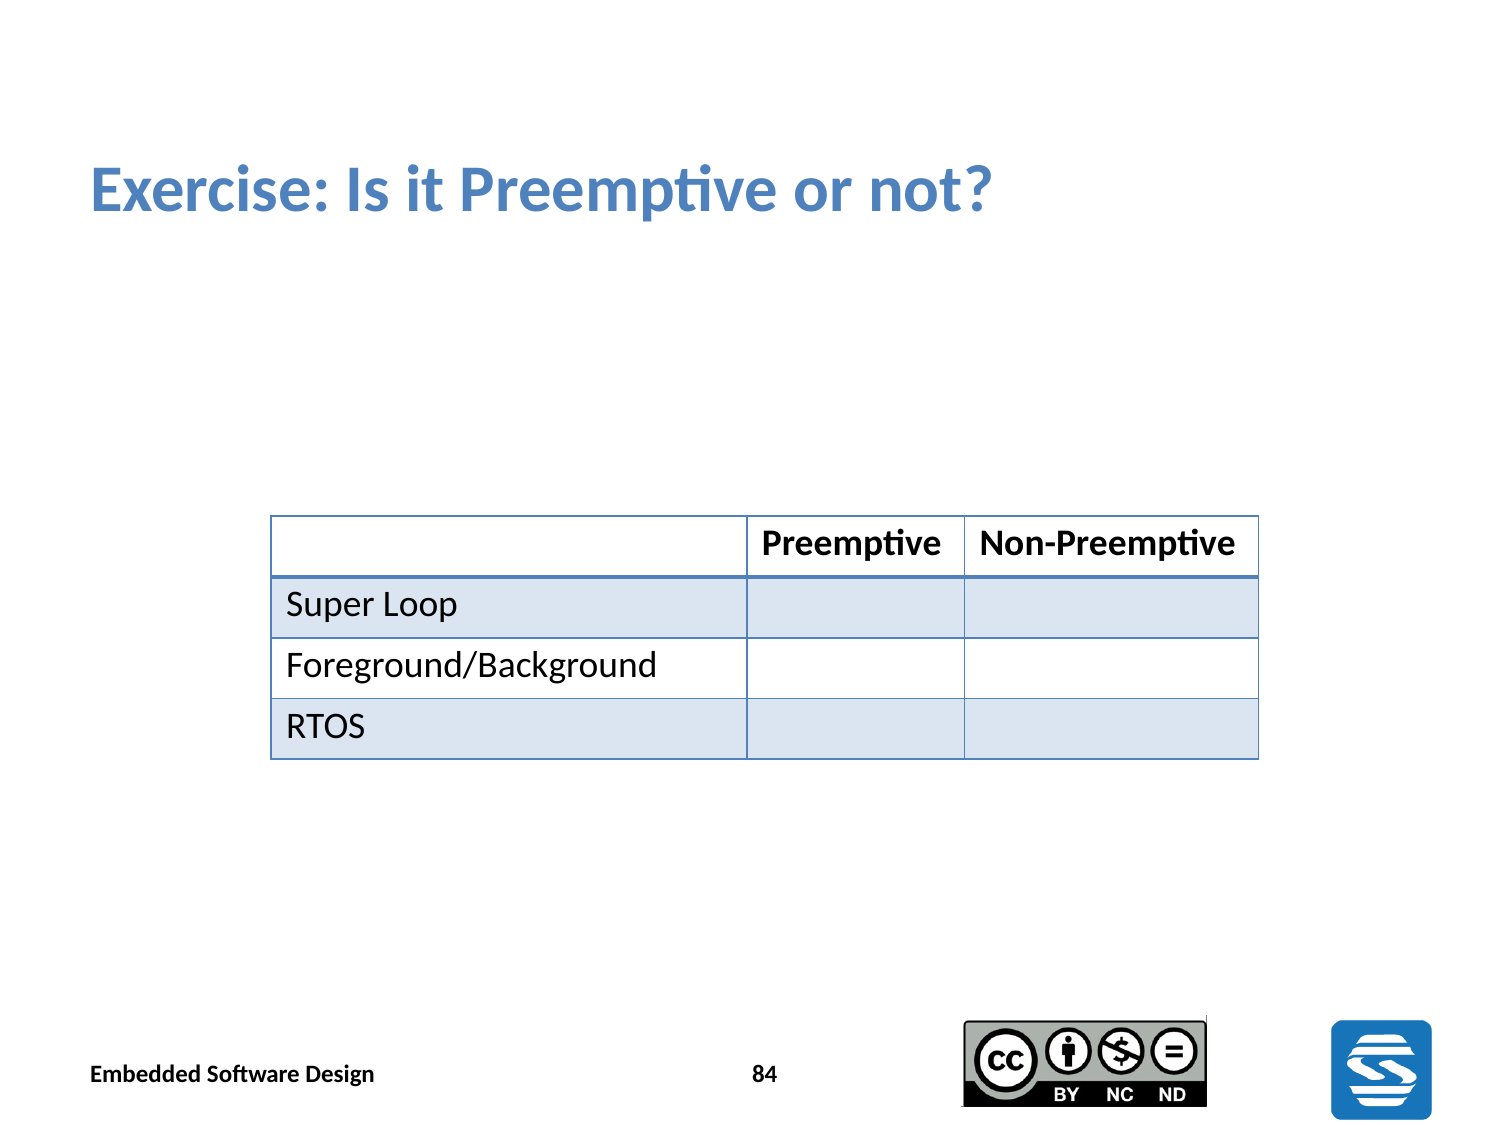

# Exercise: Is it Preemptive or not?
|  | Preemptive | Non-Preemptive |
| --- | --- | --- |
| Super Loop |  |  |
| Foreground/Background |  |  |
| RTOS |  |  |
Embedded Software Design
84